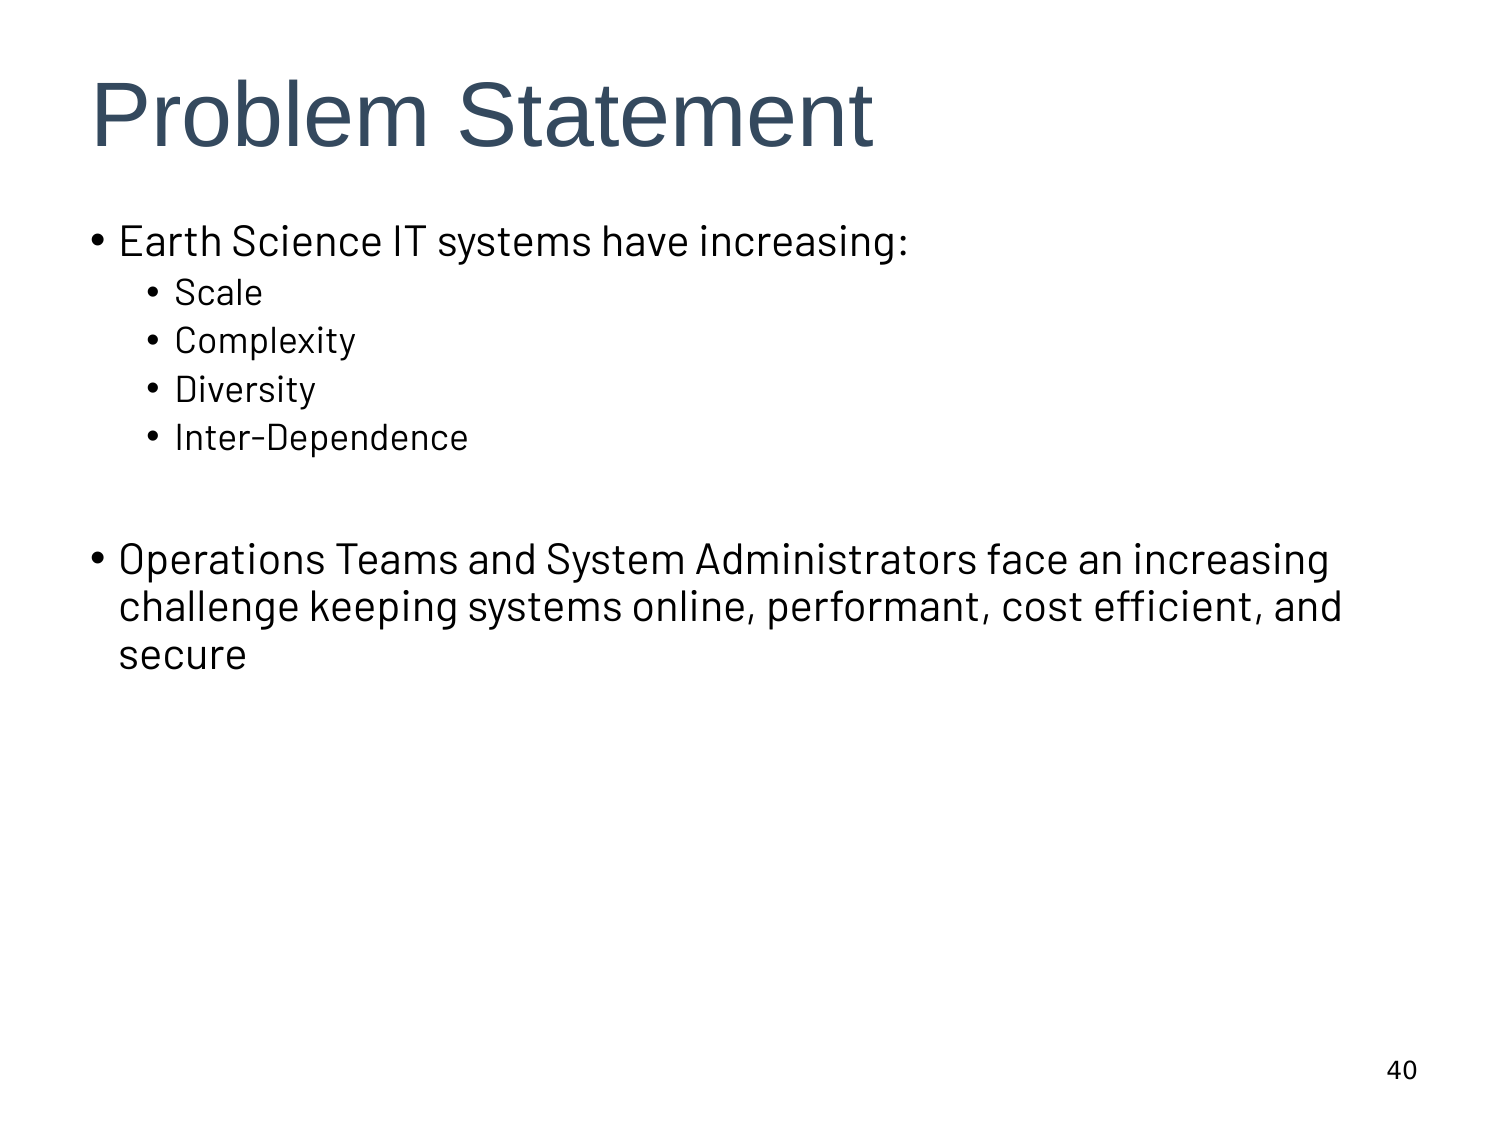

# Problem Statement
Earth Science IT systems have increasing:
Scale
Complexity
Diversity
Inter-Dependence

Operations Teams and System Administrators face an increasing challenge keeping systems online, performant, cost efficient, and secure